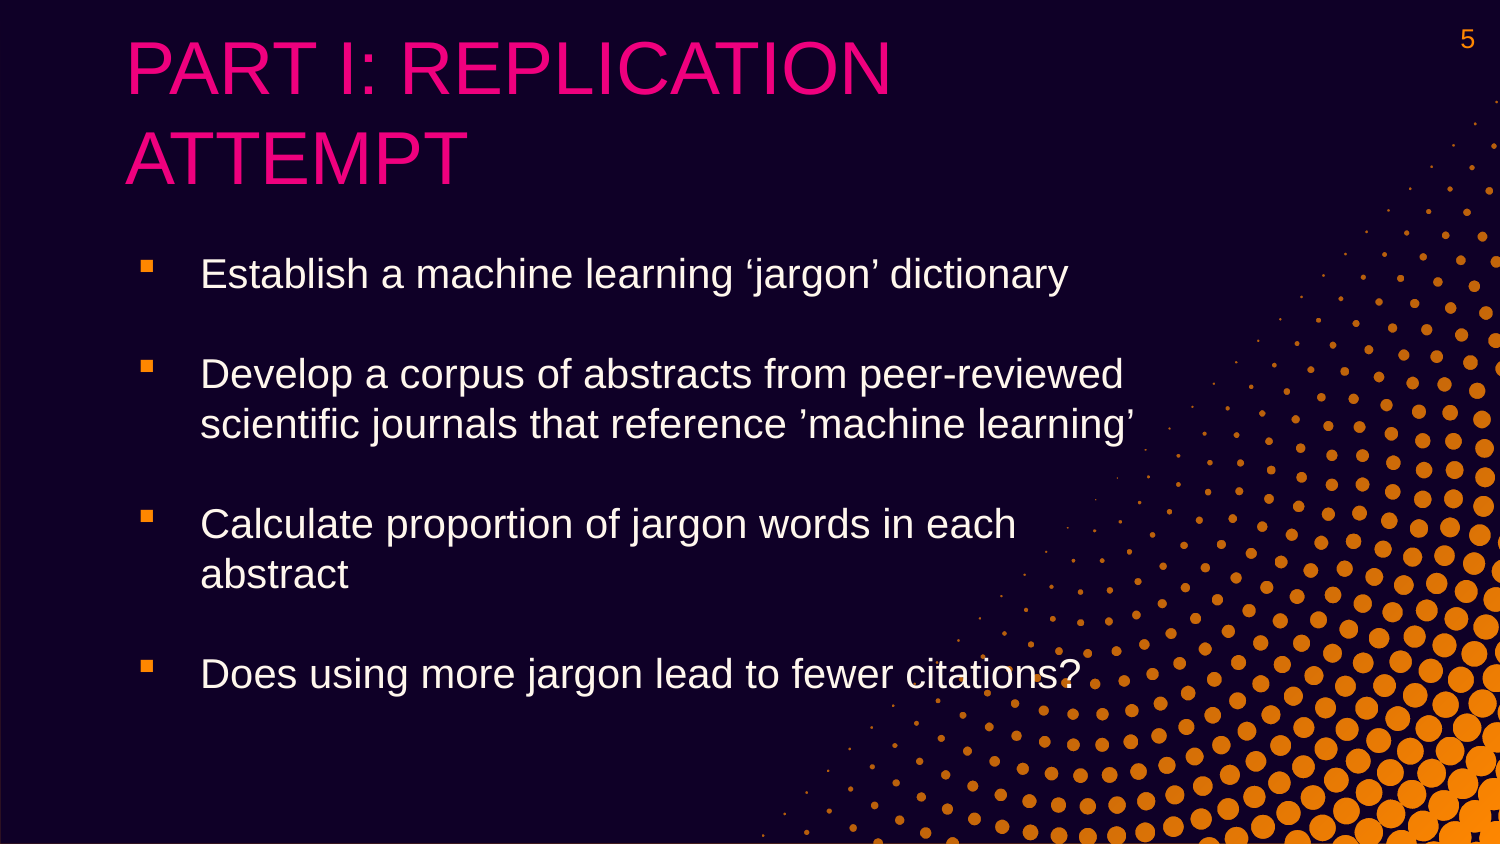

5
# PART I: REPLICATION ATTEMPT
Establish a machine learning ‘jargon’ dictionary

Develop a corpus of abstracts from peer-reviewed scientific journals that reference ’machine learning’

Calculate proportion of jargon words in each abstract

Does using more jargon lead to fewer citations?